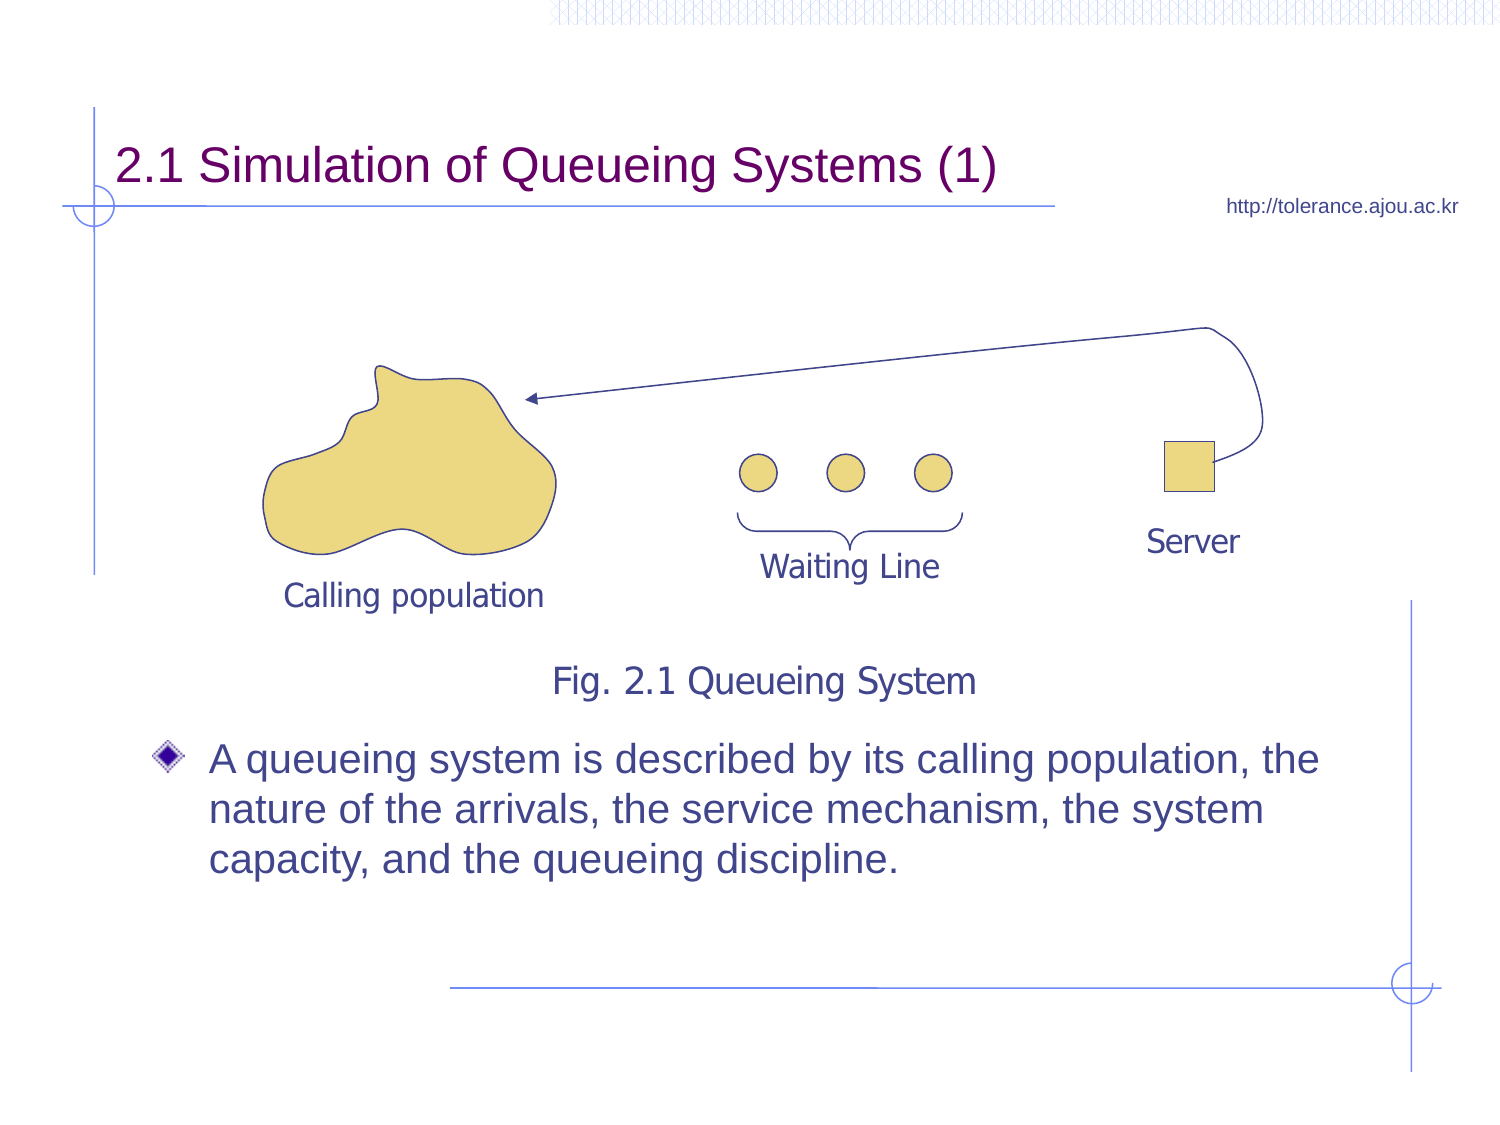

# 2.1 Simulation of Queueing Systems (1)

Server
Waiting Line
Calling population
Fig. 2.1 Queueing System
A queueing system is described by its calling population, the nature of the arrivals, the service mechanism, the system capacity, and the queueing discipline.